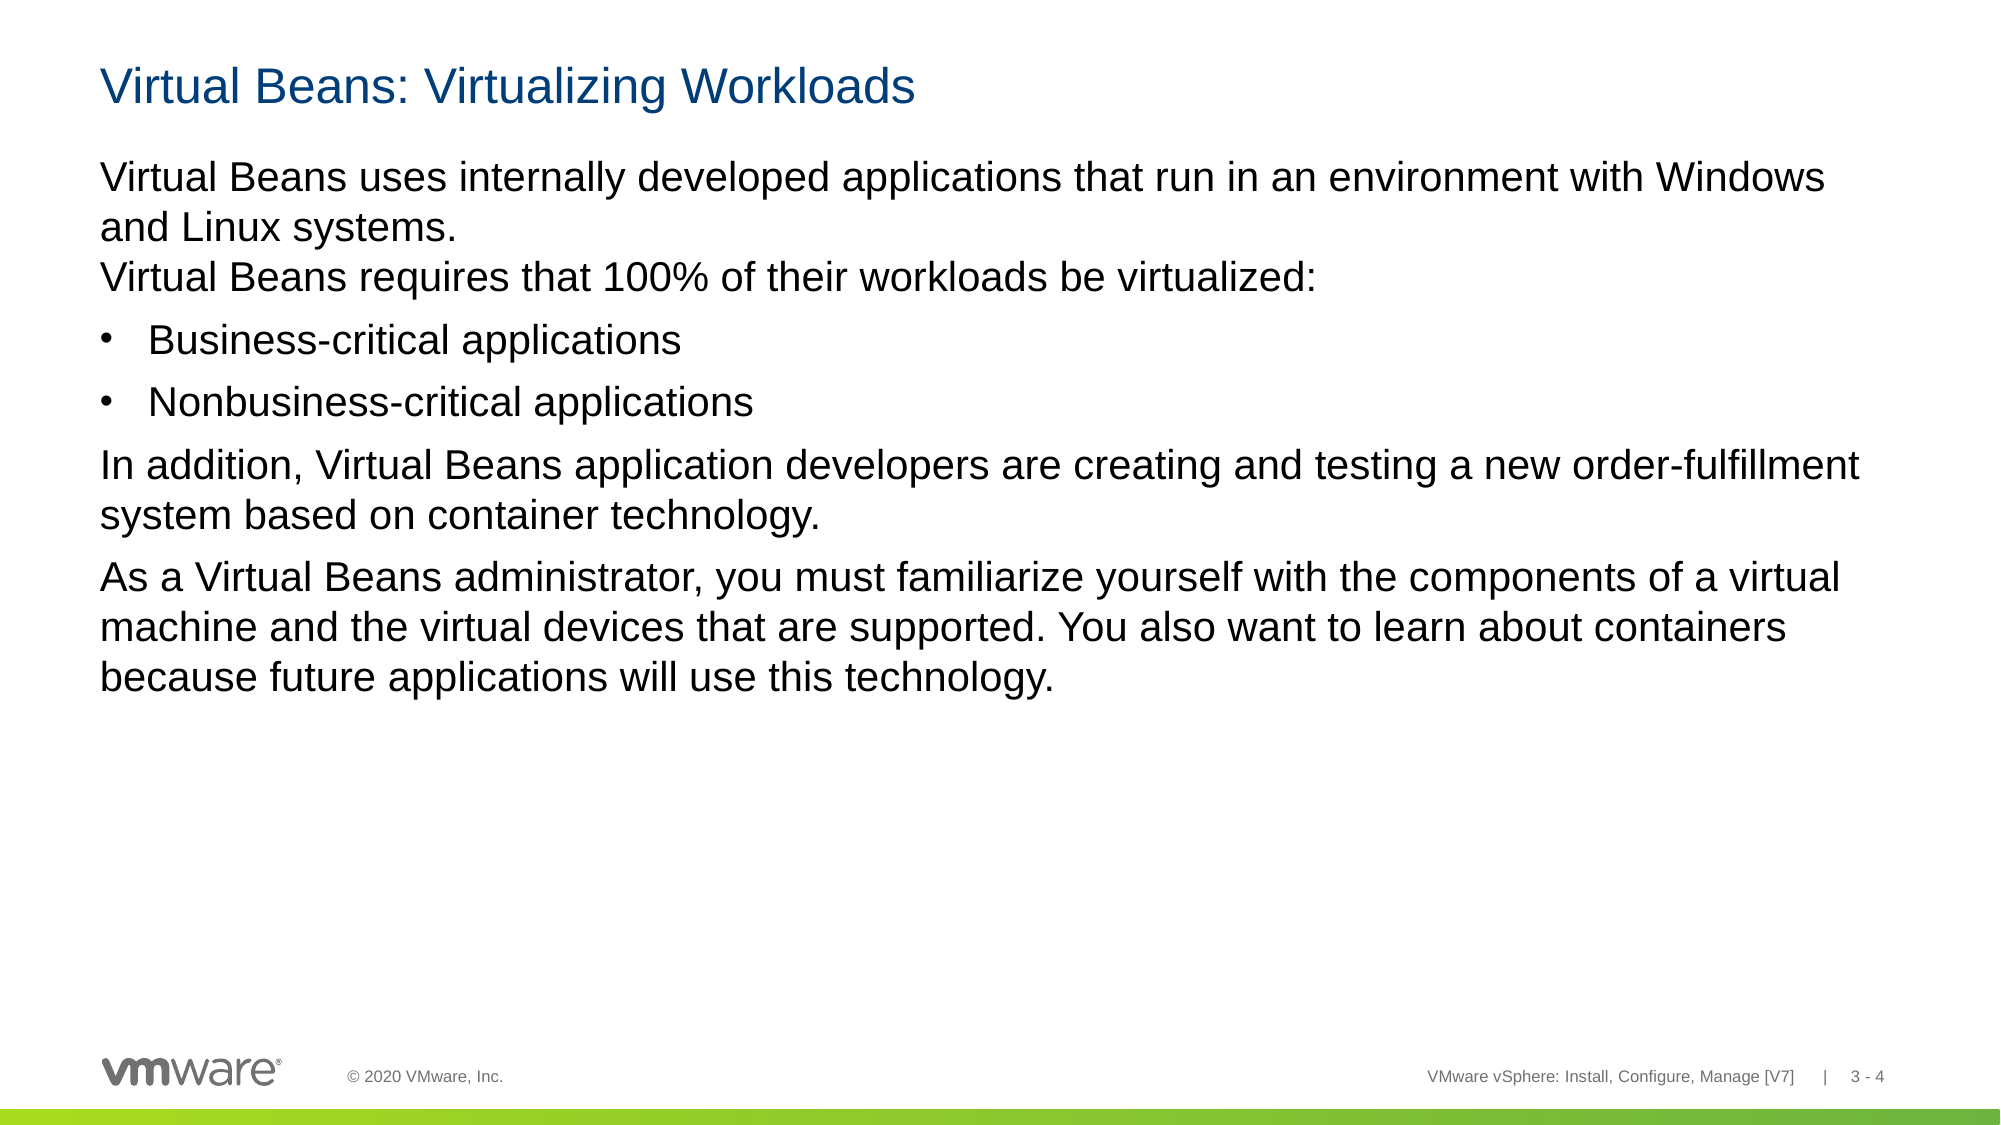

# Virtual Beans: Virtualizing Workloads
Virtual Beans uses internally developed applications that run in an environment with Windows and Linux systems.
Virtual Beans requires that 100% of their workloads be virtualized:
Business-critical applications
Nonbusiness-critical applications
In addition, Virtual Beans application developers are creating and testing a new order-fulfillment system based on container technology.
As a Virtual Beans administrator, you must familiarize yourself with the components of a virtual machine and the virtual devices that are supported. You also want to learn about containers because future applications will use this technology.
VMware vSphere: Install, Configure, Manage [V7]      |     3 - 4